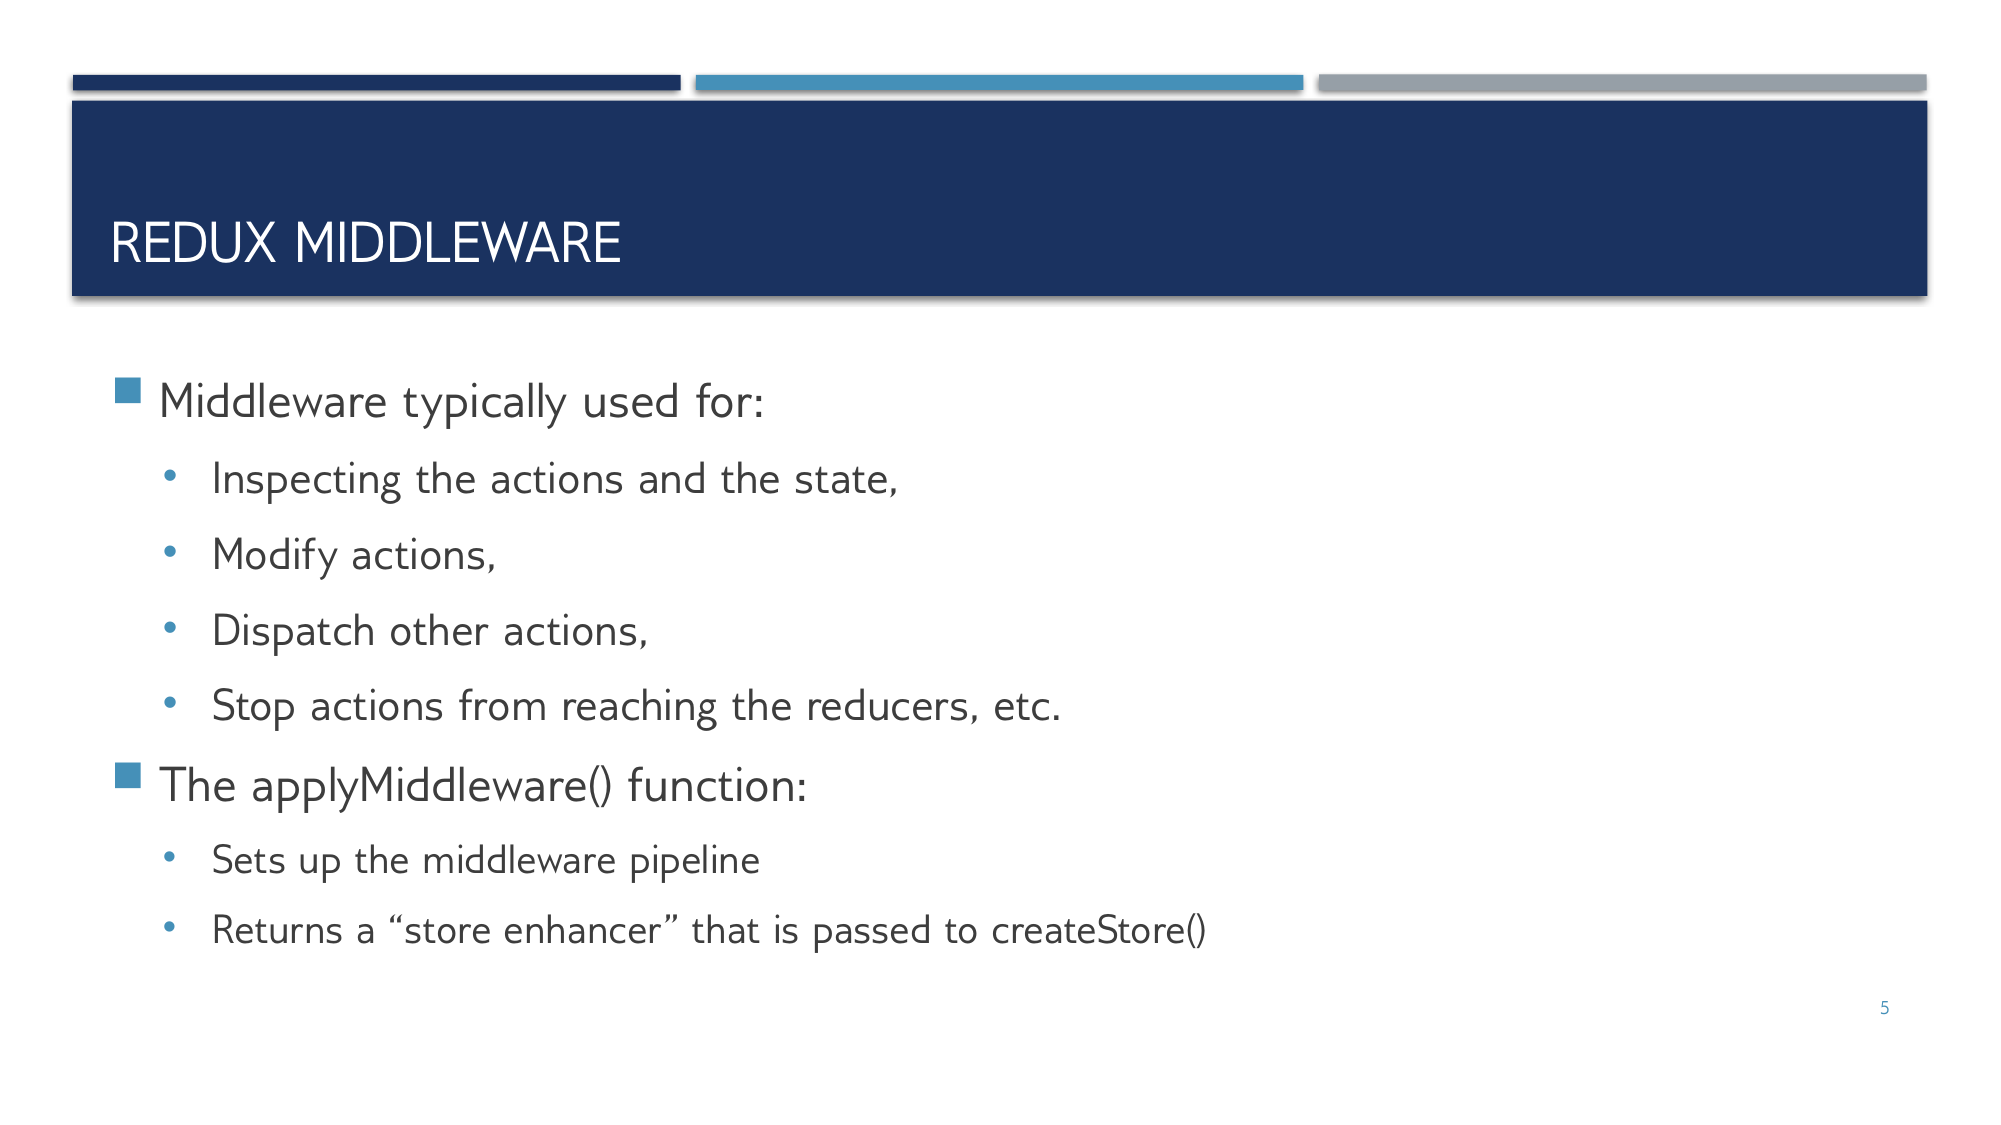

# Redux Middleware
Middleware typically used for:
Inspecting the actions and the state,
Modify actions,
Dispatch other actions,
Stop actions from reaching the reducers, etc.
The applyMiddleware() function:
Sets up the middleware pipeline
Returns a “store enhancer” that is passed to createStore()
5